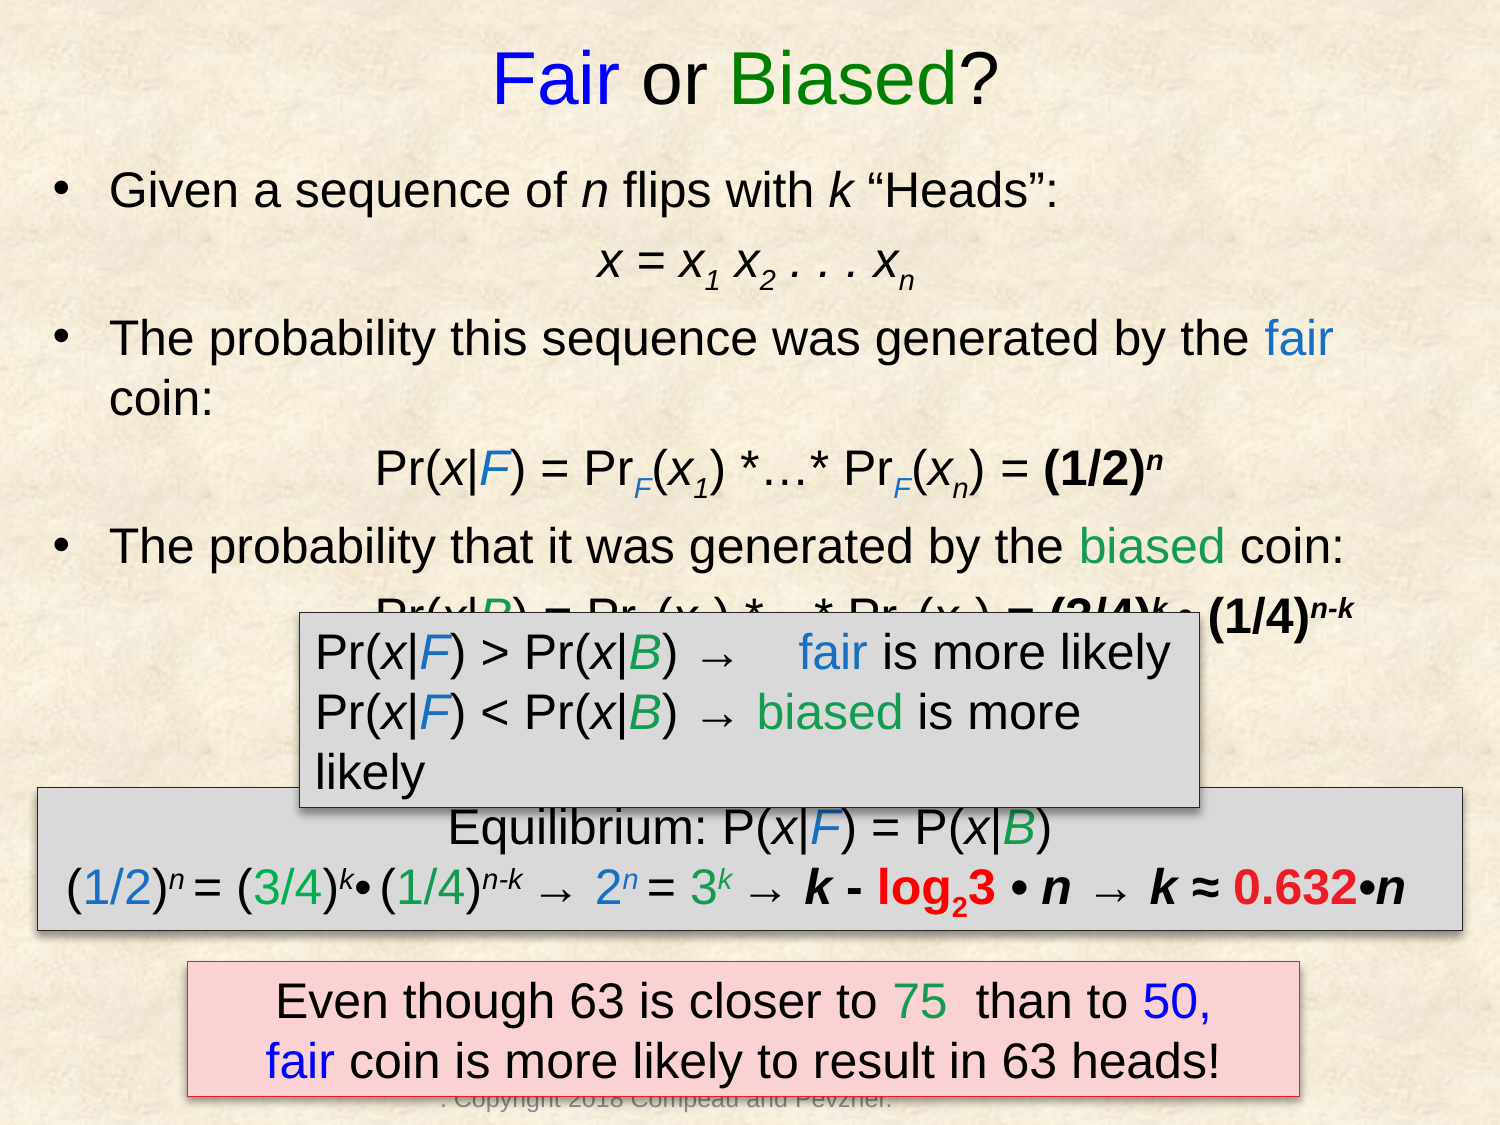

# Fair or Biased?
Given a sequence of n flips with k “Heads”:
x = x1 x2 . . . xn
The probability this sequence was generated by the fair coin:
                       Pr(x|F) = PrF(x1) *…* PrF(xn) = (1/2)n
The probability that it was generated by the biased coin:
                       Pr(x|B) = PrB(x1) *…* PrB(xn) = (3/4)k • (1/4)n-k
Pr(x|F) > Pr(x|B) →    fair is more likely
Pr(x|F) < Pr(x|B) → biased is more likely
Equilibrium: P(x|F) = P(x|B)
(1/2)n = (3/4)k• (1/4)n-k → 2n = 3k → k - log23 • n → k ≈ 0.632•n
Even though 63 is closer to 75  than to 50,
fair coin is more likely to result in 63 heads!
Bioinformatics Algorithms: An Active Learning Approach. Copyright 2018 Compeau and Pevzner.